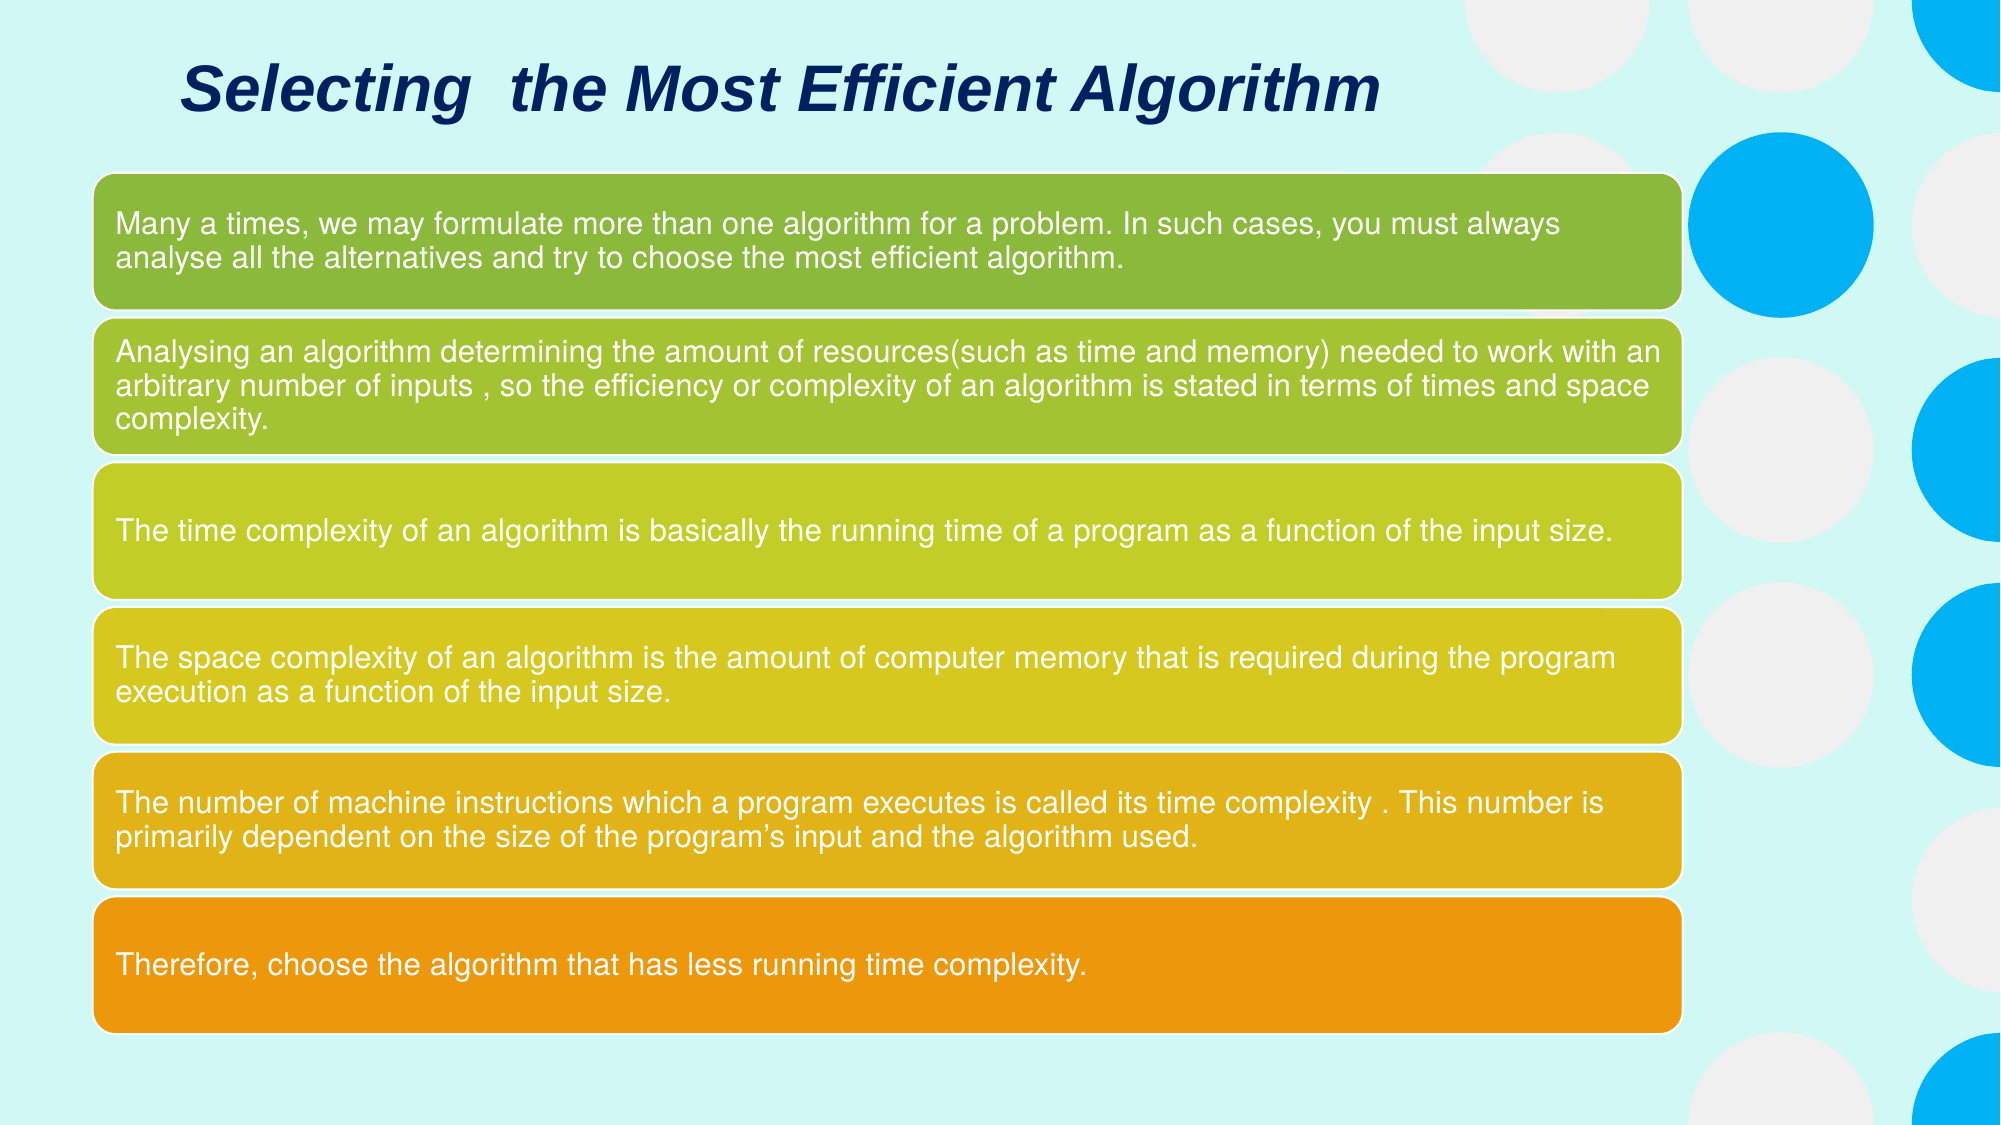

# Selecting  the Most Efficient Algorithm
Many a times, we may formulate more than one algorithm for a problem. In such cases, you must always analyse all the alternatives and try to choose the most efficient algorithm.
Analysing an algorithm determining the amount of resources(such as time and memory) needed to work with an arbitrary number of inputs , so the efficiency or complexity of an algorithm is stated in terms of times and space complexity.
The time complexity of an algorithm is basically the running time of a program as a function of the input size.
The space complexity of an algorithm is the amount of computer memory that is required during the program execution as a function of the input size.
The number of machine instructions which a program executes is called its time complexity . This number is primarily dependent on the size of the program’s input and the algorithm used.
Therefore, choose the algorithm that has less running time complexity.